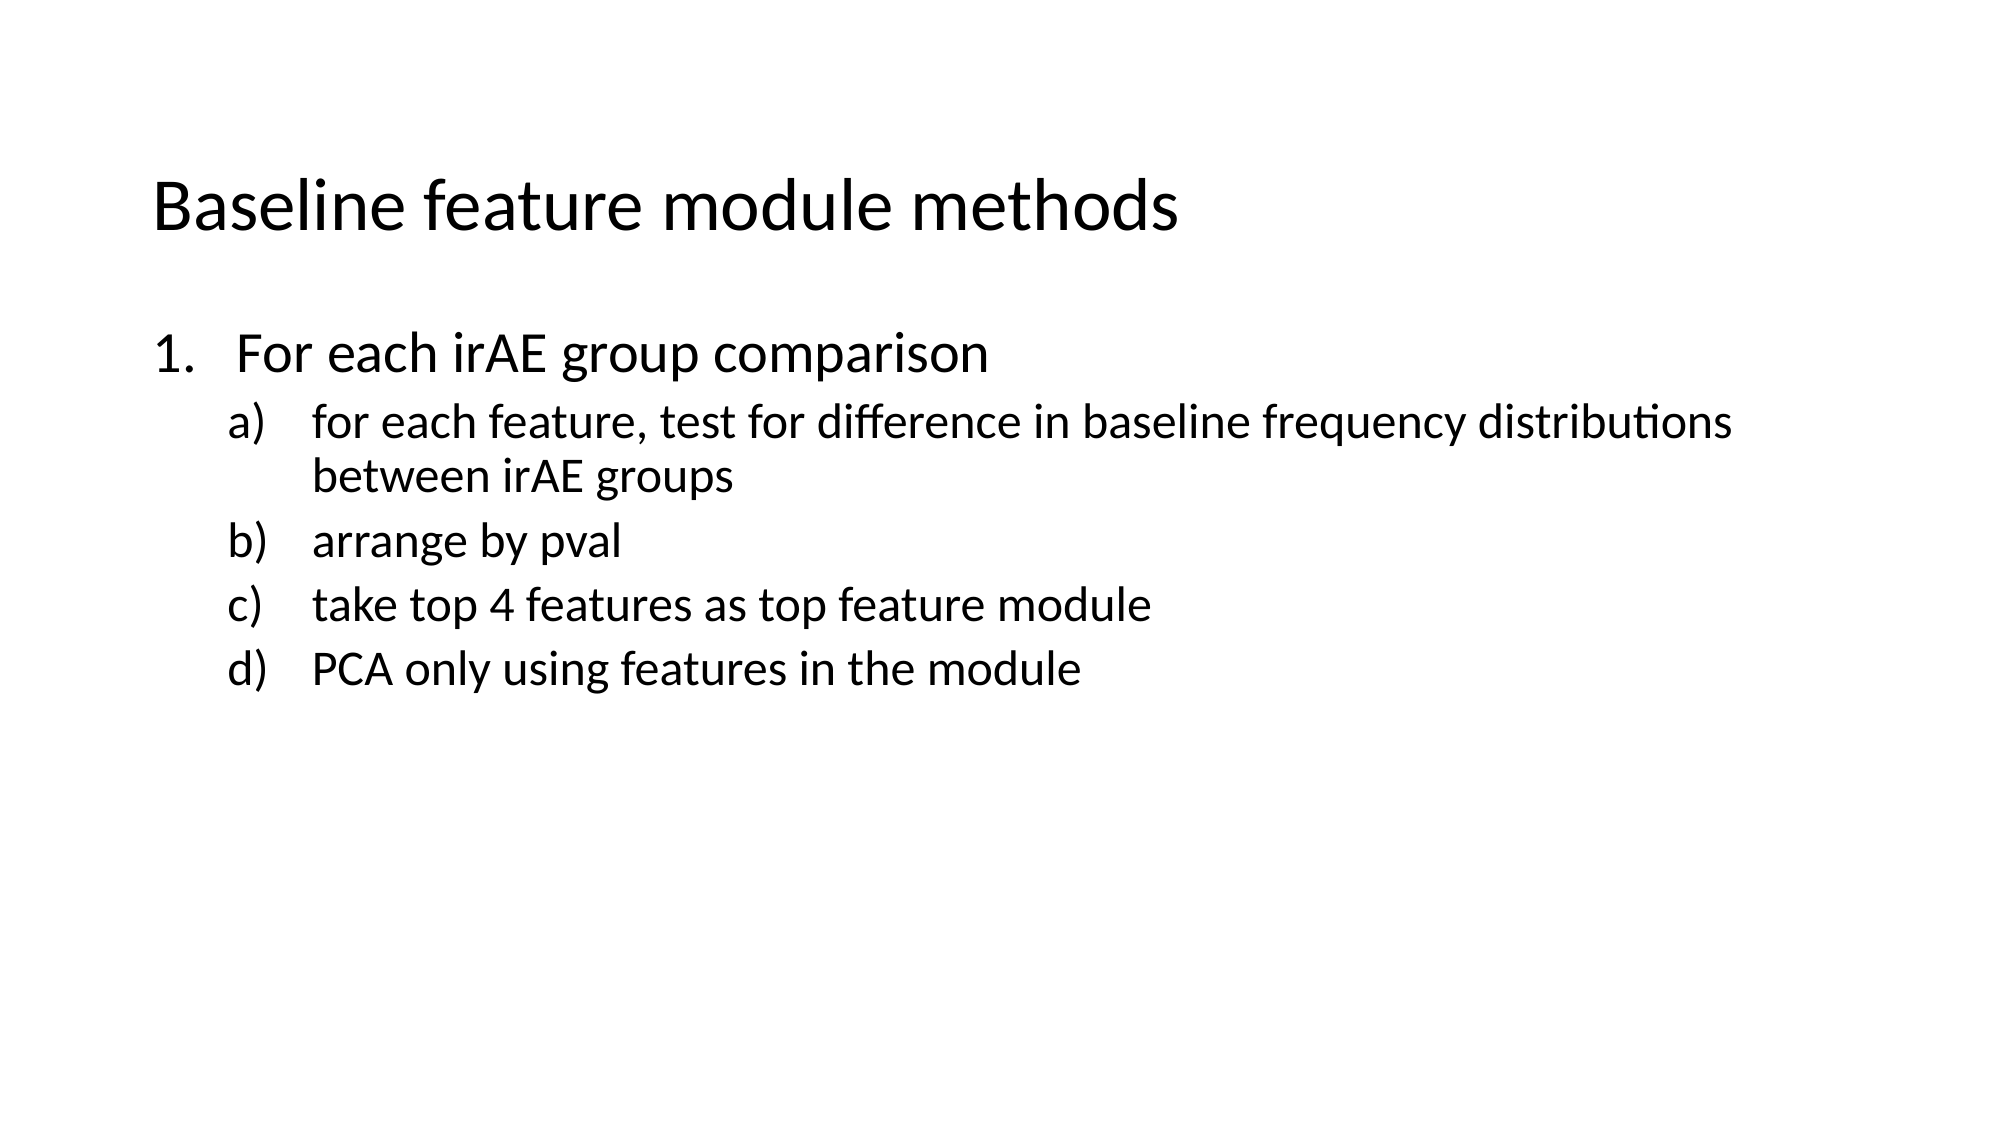

# Baseline feature module methods
For each irAE group comparison
for each feature, test for difference in baseline frequency distributions between irAE groups
arrange by pval
take top 4 features as top feature module
PCA only using features in the module